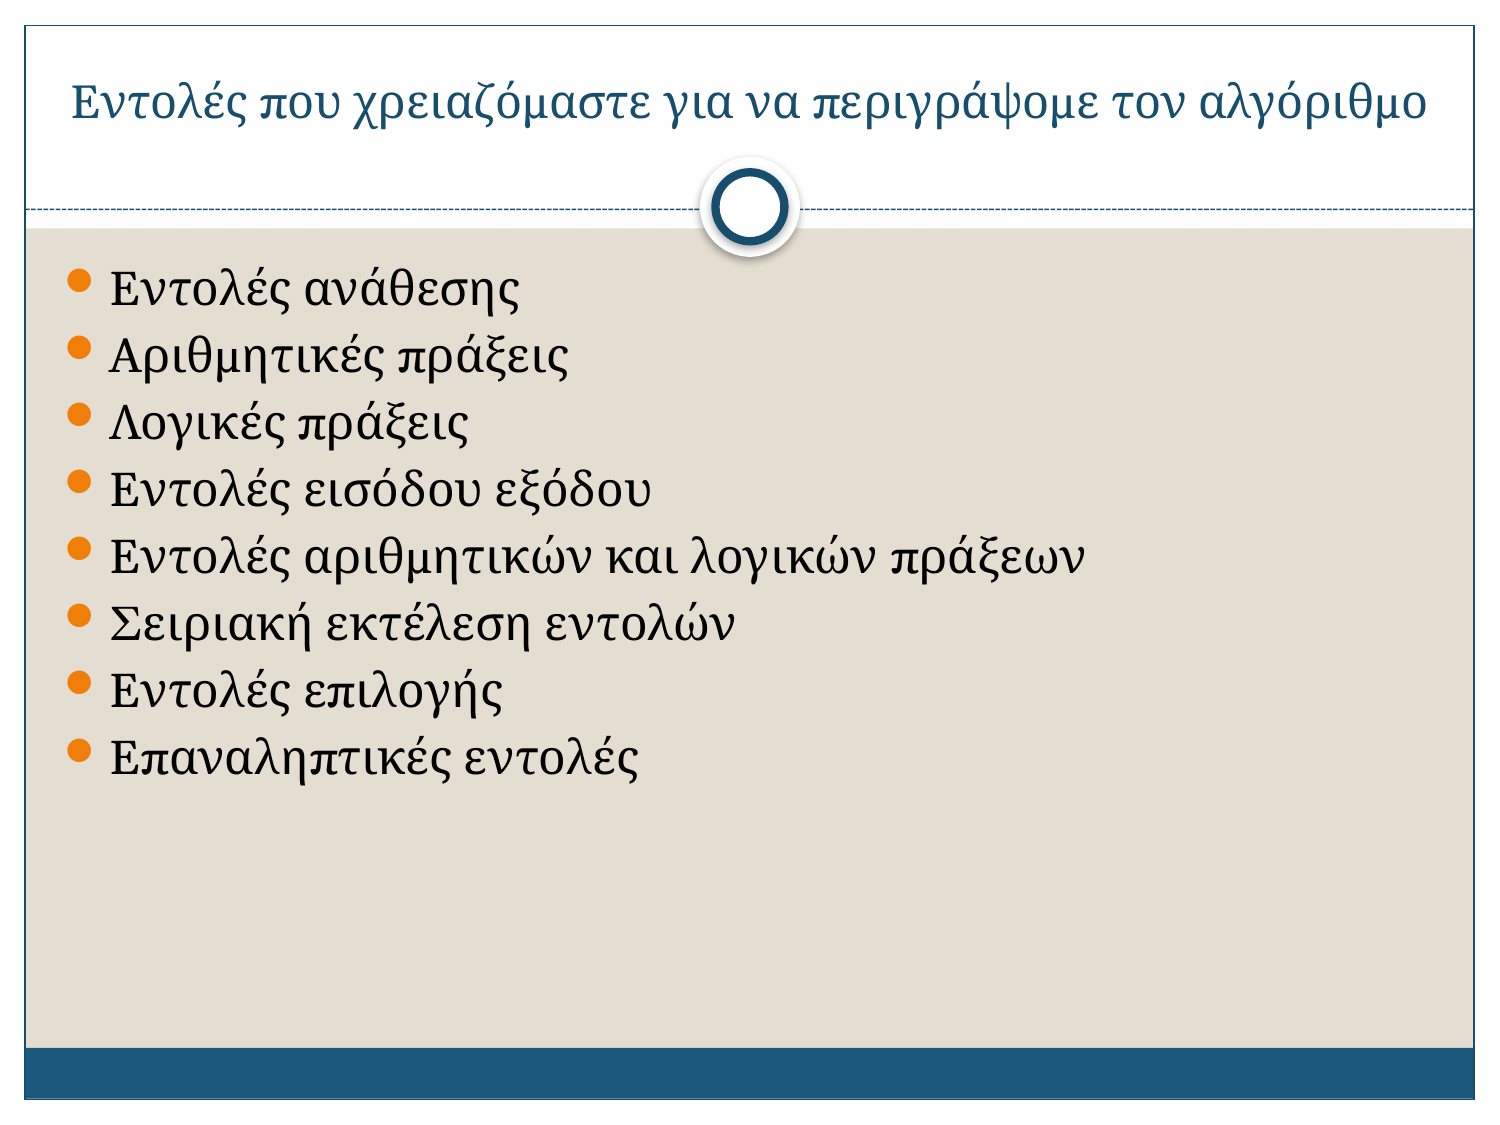

Εντολές που χρειαζόμαστε για να περιγράψομε τον αλγόριθμο
Εντολές ανάθεσης
Αριθμητικές πράξεις
Λογικές πράξεις
Εντολές εισόδου εξόδου
Εντολές αριθμητικών και λογικών πράξεων
Σειριακή εκτέλεση εντολών
Εντολές επιλογής
Επαναληπτικές εντολές